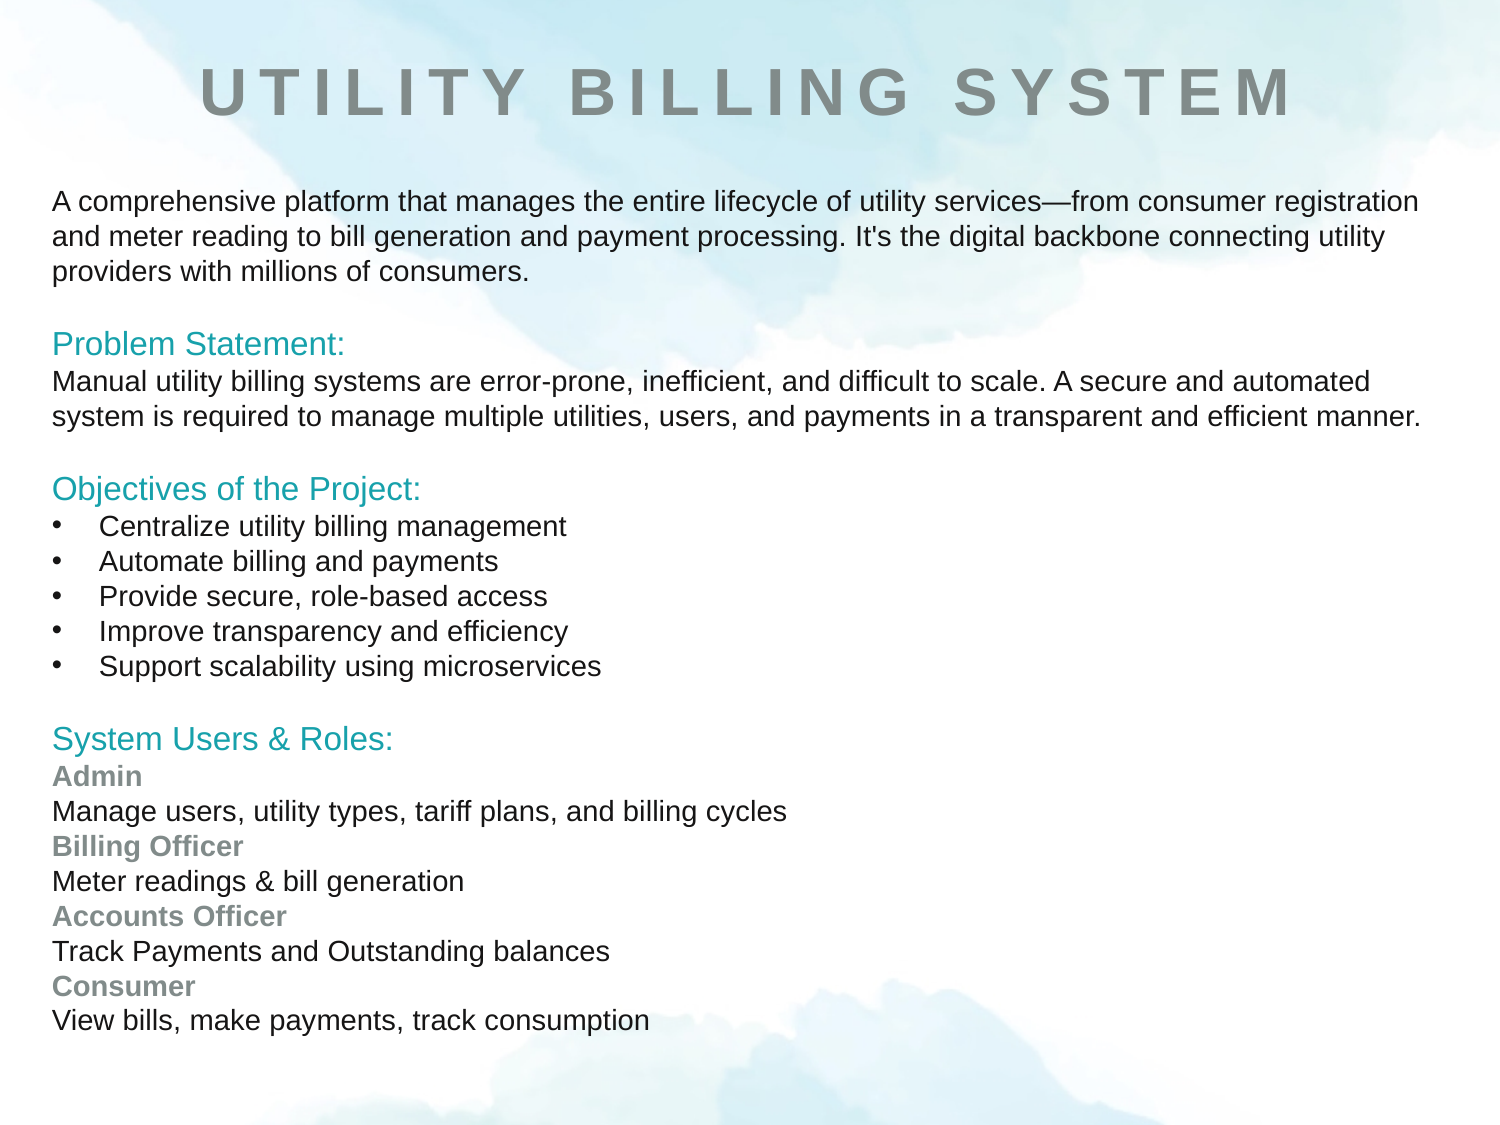

# UTILITY BILLING SYSTEM
A comprehensive platform that manages the entire lifecycle of utility services—from consumer registration and meter reading to bill generation and payment processing. It's the digital backbone connecting utility providers with millions of consumers.

Problem Statement:
Manual utility billing systems are error-prone, inefficient, and difficult to scale. A secure and automated system is required to manage multiple utilities, users, and payments in a transparent and efficient manner.

Objectives of the Project:
Centralize utility billing management
Automate billing and payments
Provide secure, role-based access
Improve transparency and efficiency
Support scalability using microservices

System Users & Roles:
Admin
Manage users, utility types, tariff plans, and billing cycles
Billing Officer
Meter readings & bill generation
Accounts Officer
Track Payments and Outstanding balances
Consumer
View bills, make payments, track consumption